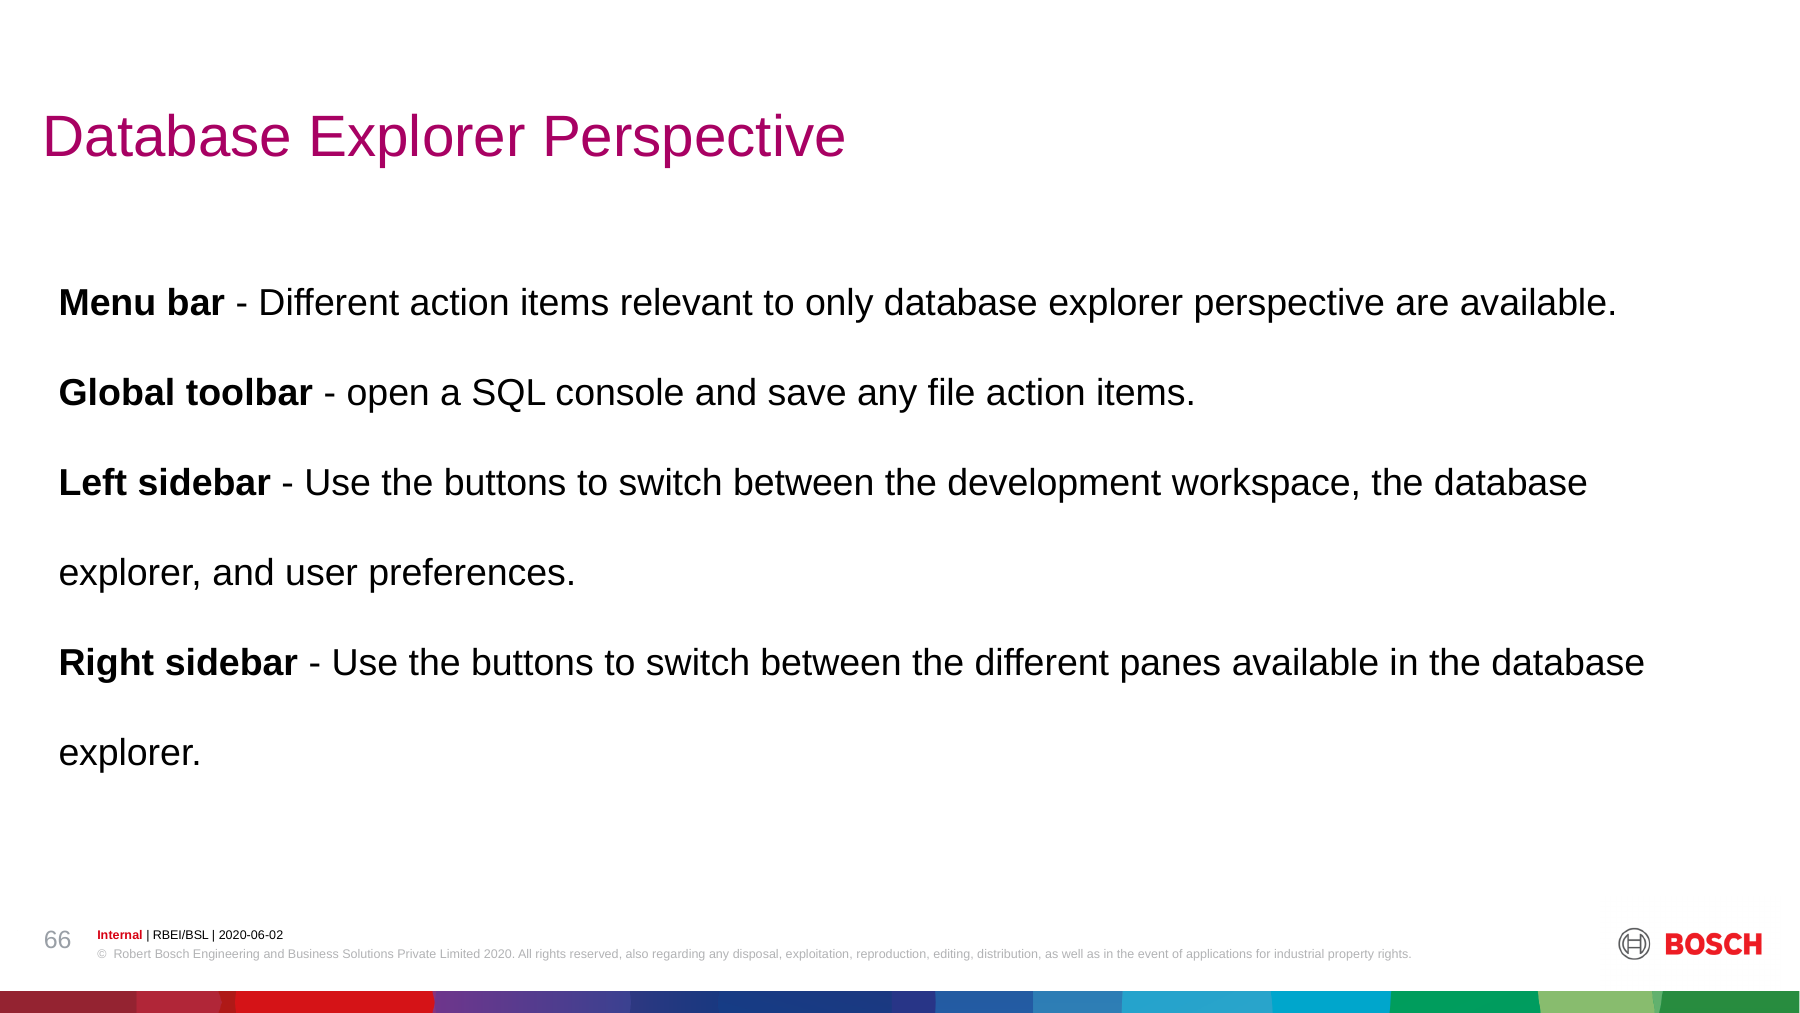

# Database Explorer Perspective
Menu bar - Different action items relevant to only database explorer perspective are available.
Global toolbar - open a SQL console and save any file action items.
Left sidebar - Use the buttons to switch between the development workspace, the database explorer, and user preferences.
Right sidebar - Use the buttons to switch between the different panes available in the database explorer.
66